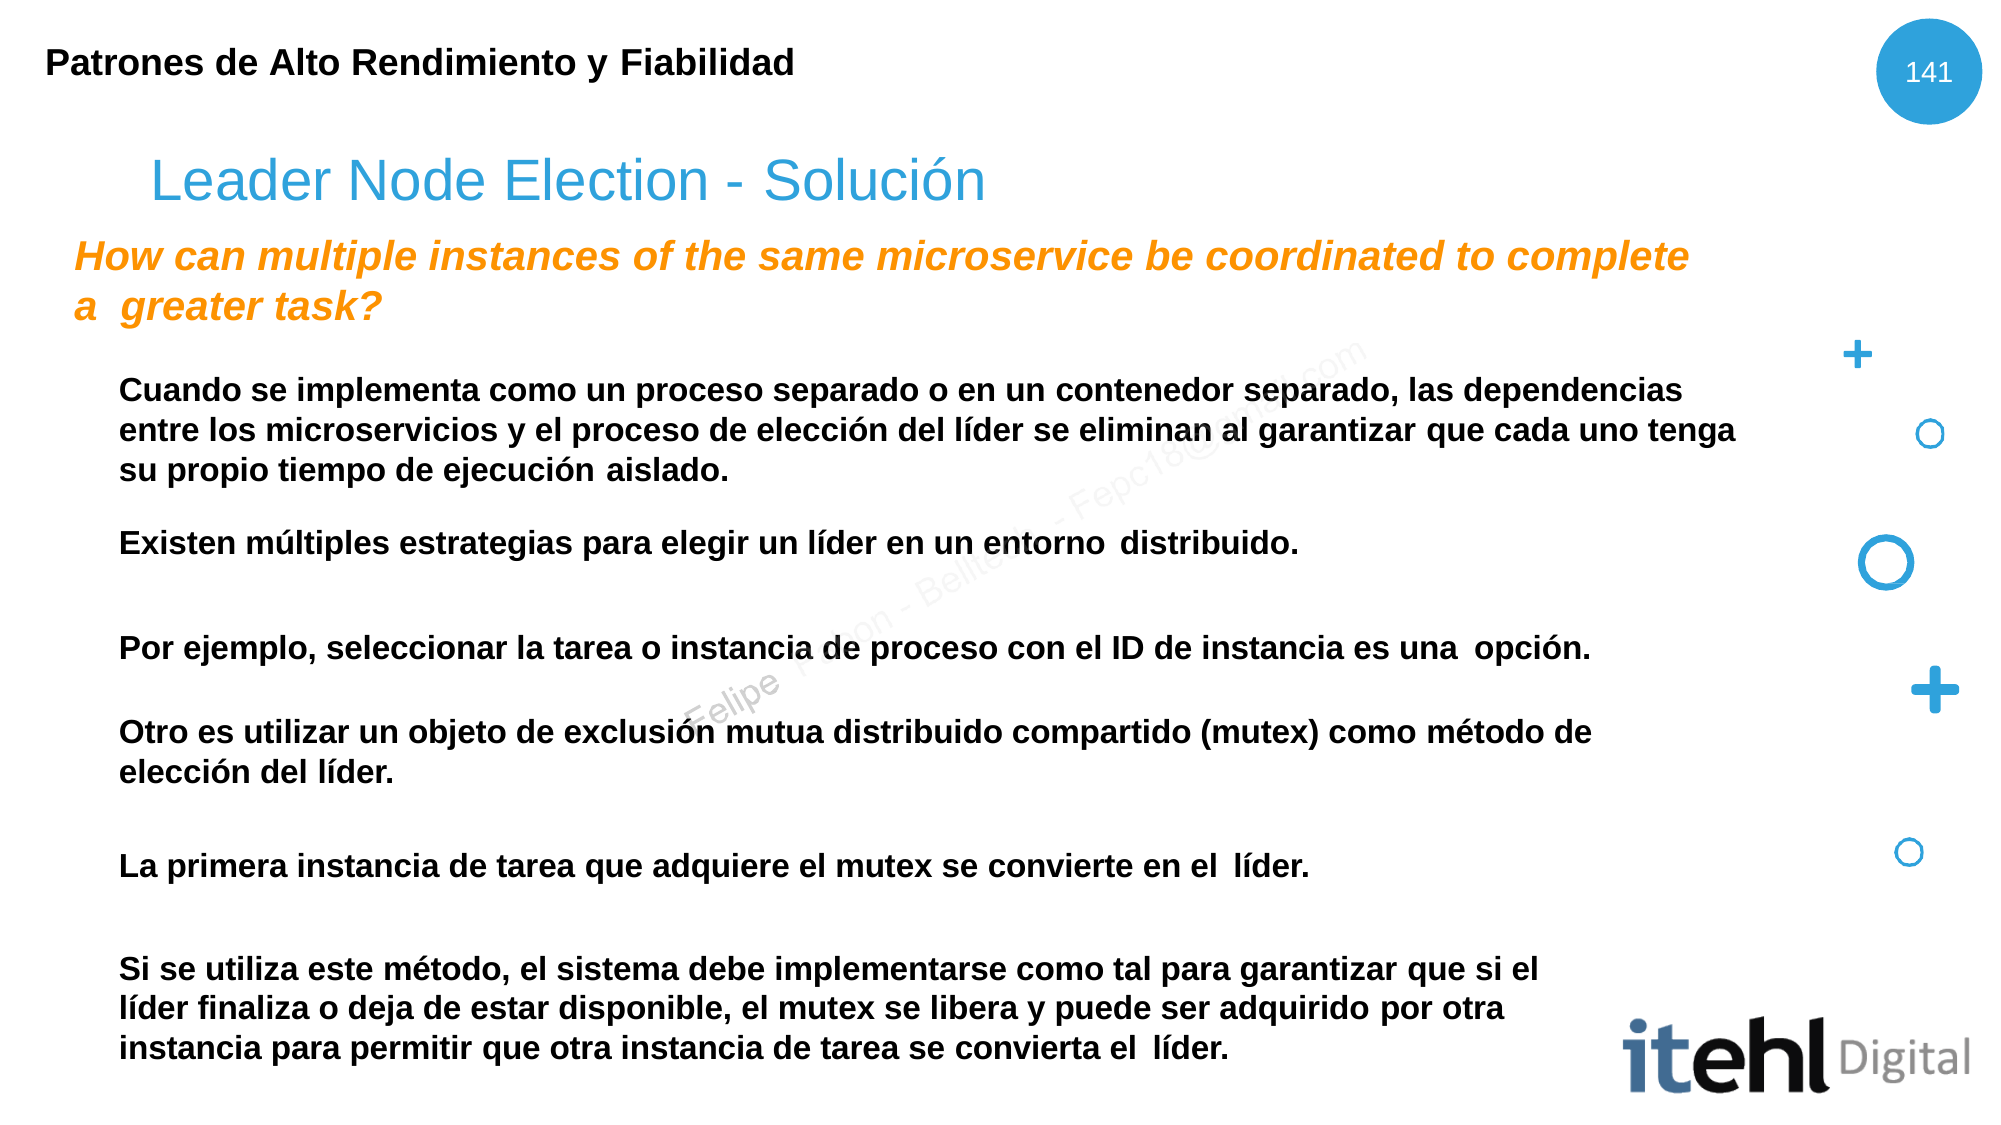

Patrones de Alto Rendimiento y Fiabilidad
141
# Leader Node Election - Solución
How can multiple instances of the same microservice be coordinated to complete a  greater task?
Cuando se implementa como un proceso separado o en un contenedor separado, las dependencias  entre los microservicios y el proceso de elección del líder se eliminan al garantizar que cada uno tenga  su propio tiempo de ejecución aislado.
Existen múltiples estrategias para elegir un líder en un entorno distribuido.

Por ejemplo, seleccionar la tarea o instancia de proceso con el ID de instancia es una opción.

Otro es utilizar un objeto de exclusión mutua distribuido compartido (mutex) como método de  elección del líder.

La primera instancia de tarea que adquiere el mutex se convierte en el líder.

Si se utiliza este método, el sistema debe implementarse como tal para garantizar que si el  líder finaliza o deja de estar disponible, el mutex se libera y puede ser adquirido por otra  instancia para permitir que otra instancia de tarea se convierta el líder.